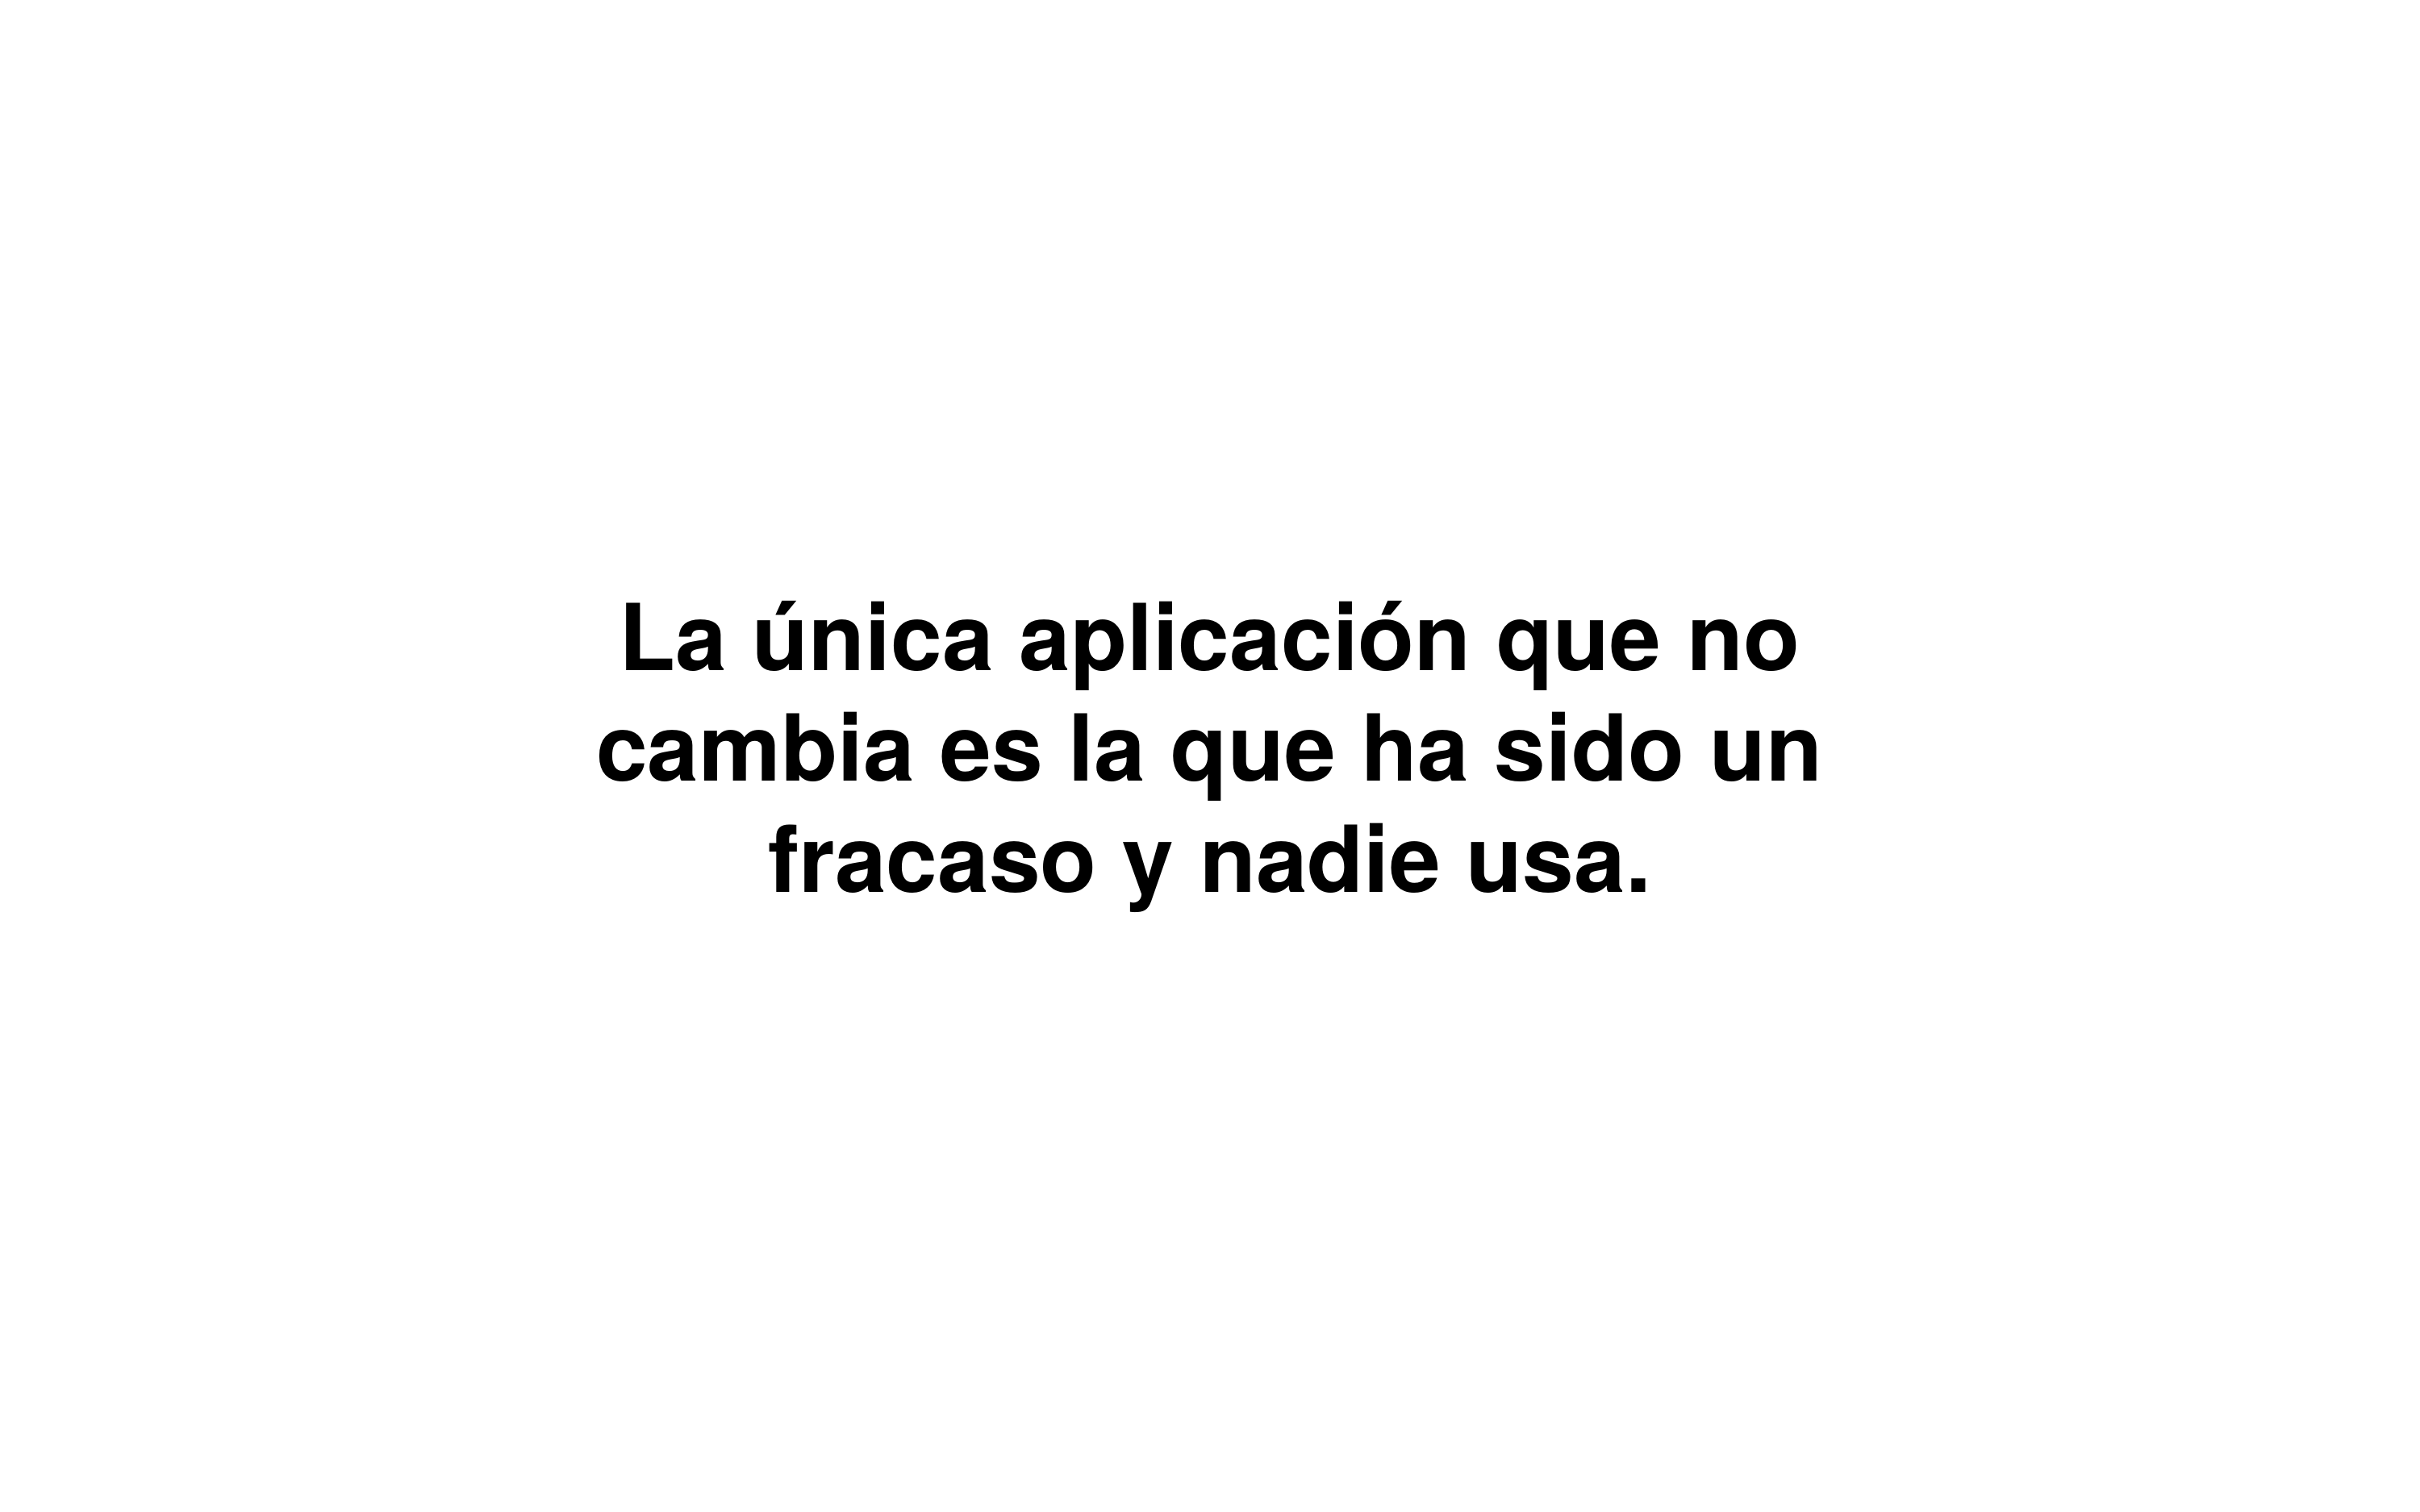

La única aplicación que no cambia es la que ha sido un fracaso y nadie usa.
2